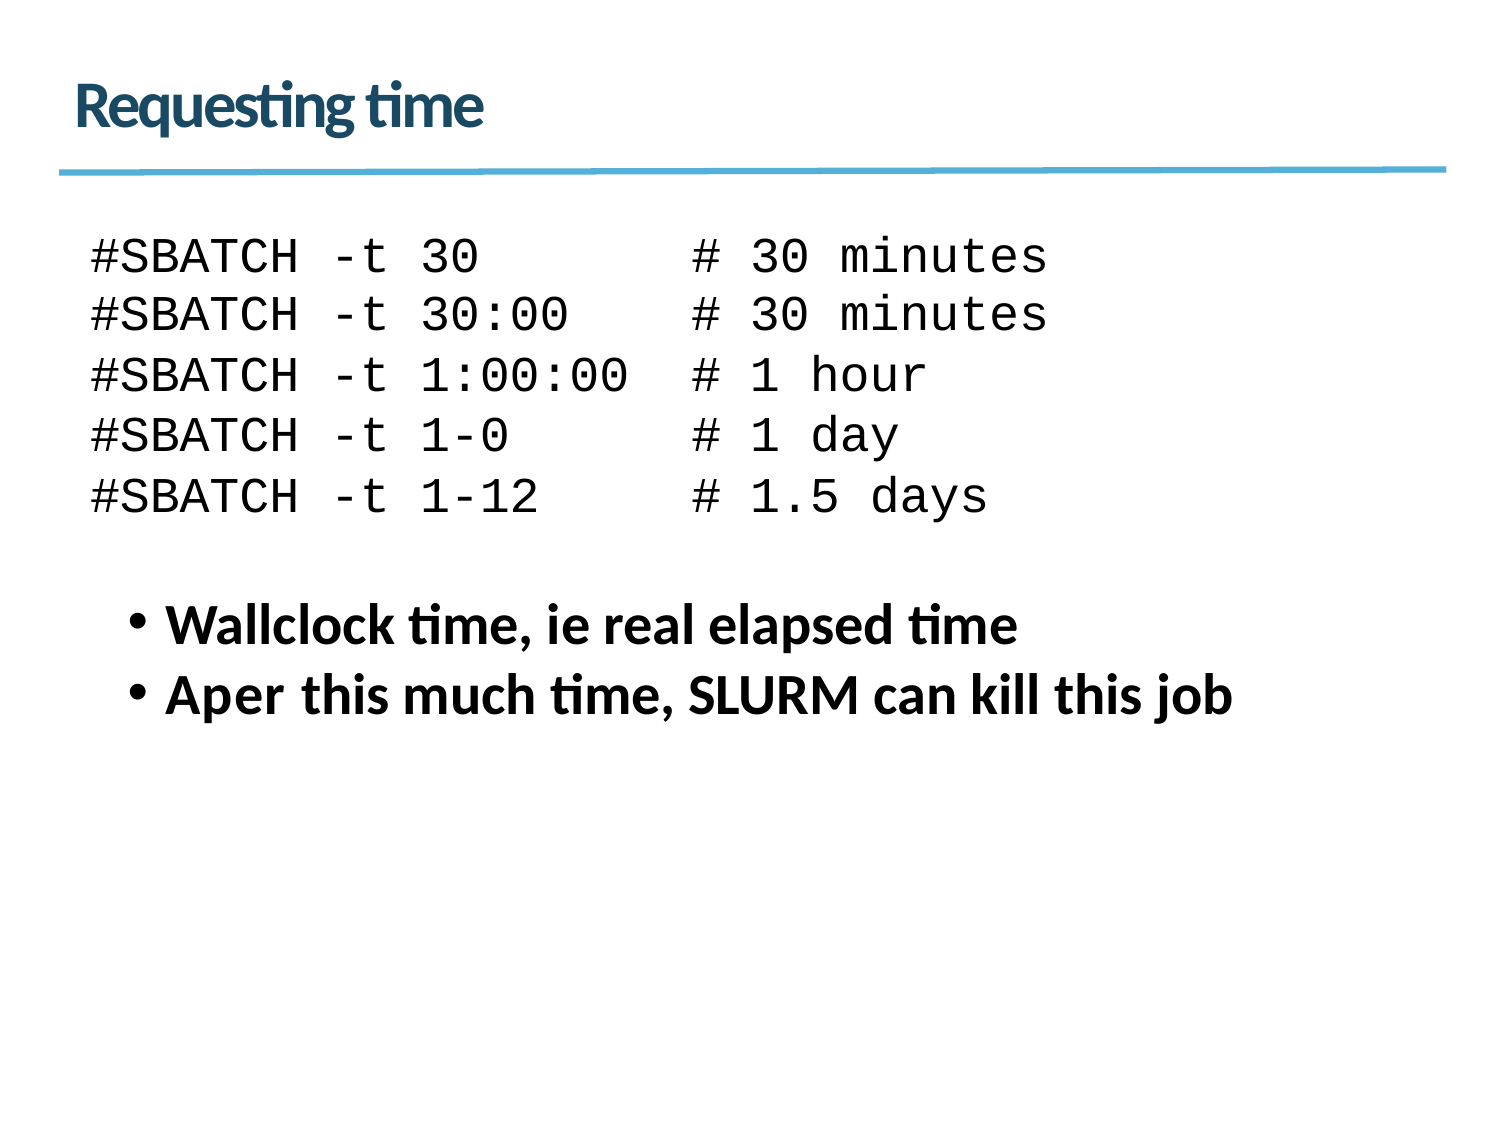

# Requesting time
| #SBATCH | -t | 30 | # | 30 minutes |
| --- | --- | --- | --- | --- |
| #SBATCH | -t | 30:00 | # | 30 minutes |
| #SBATCH | -t | 1:00:00 | # | 1 hour |
| #SBATCH | -t | 1-0 | # | 1 day |
| #SBATCH | -t | 1-12 | # | 1.5 days |
Wallclock time, ie real elapsed time
Aper this much time, SLURM can kill this job